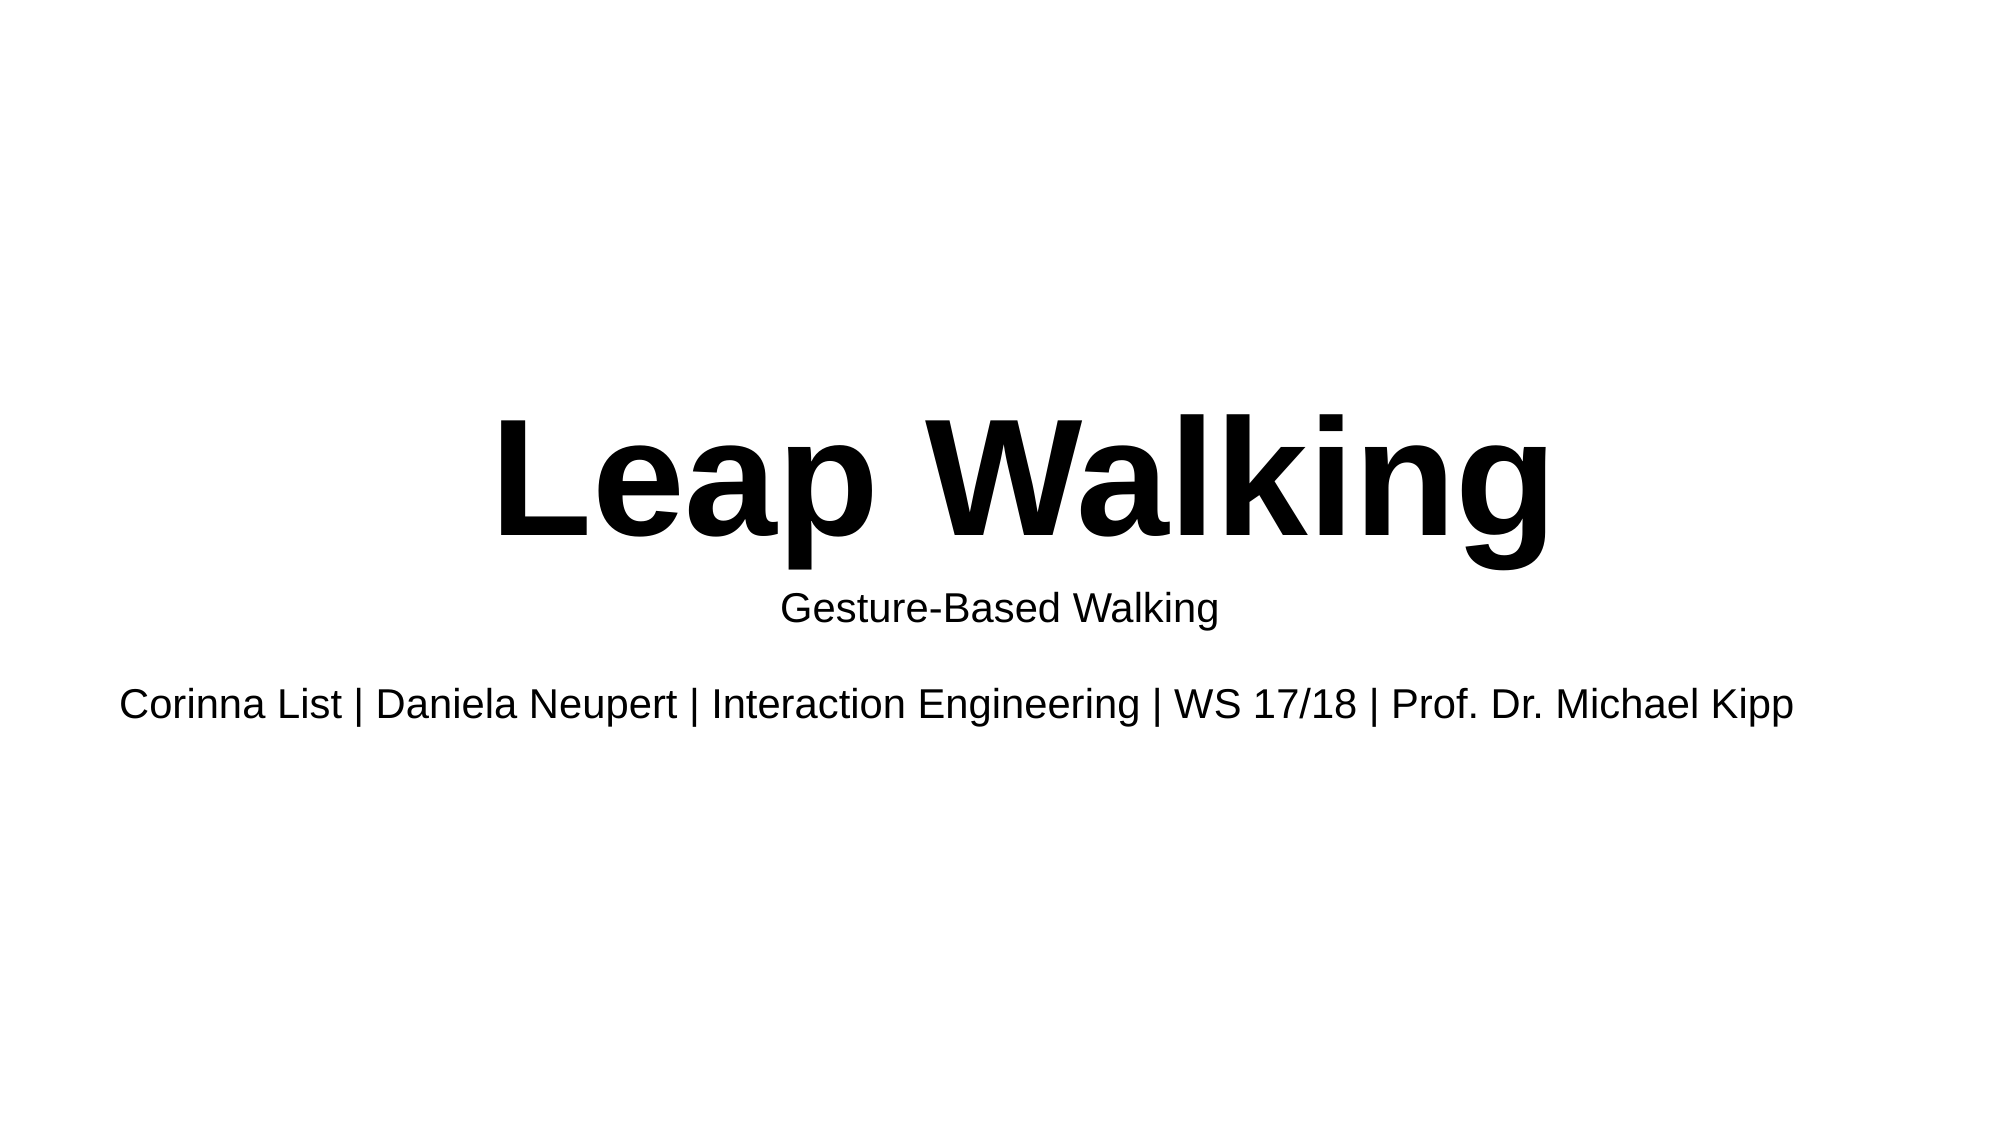

# Leap Walking
Gesture-Based Walking
Corinna List | Daniela Neupert | Interaction Engineering | WS 17/18 | Prof. Dr. Michael Kipp